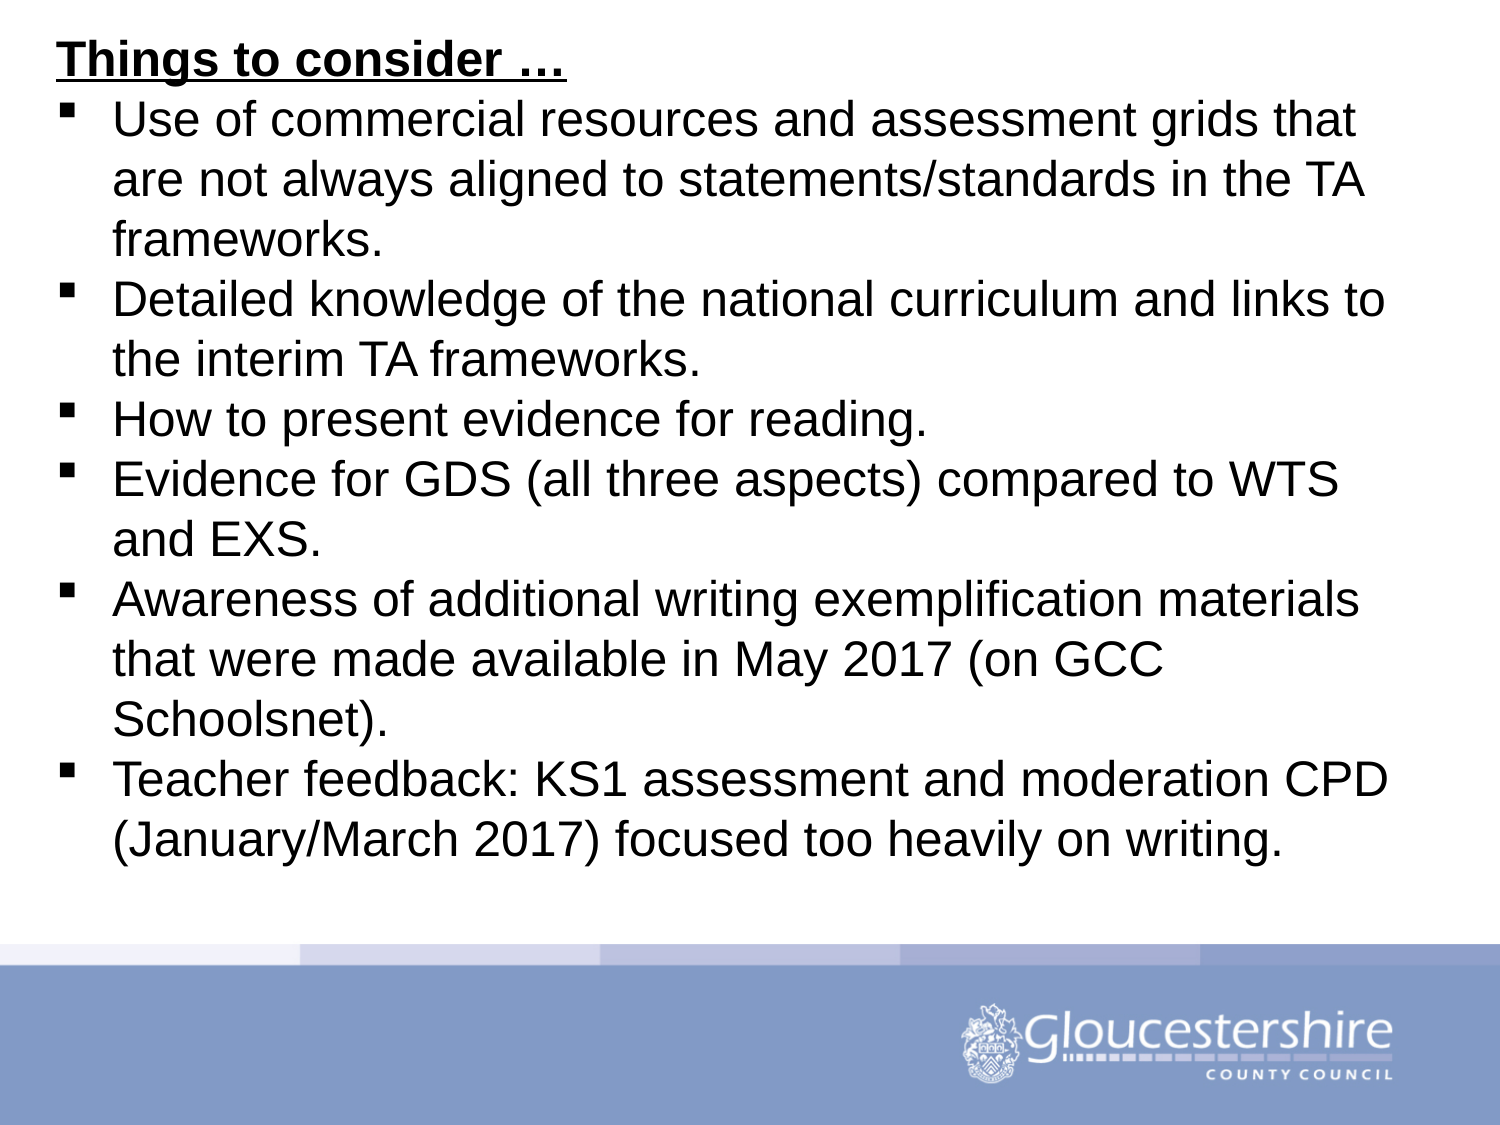

Things to consider …
Use of commercial resources and assessment grids that are not always aligned to statements/standards in the TA frameworks.
Detailed knowledge of the national curriculum and links to the interim TA frameworks.
How to present evidence for reading.
Evidence for GDS (all three aspects) compared to WTS and EXS.
Awareness of additional writing exemplification materials that were made available in May 2017 (on GCC Schoolsnet).
Teacher feedback: KS1 assessment and moderation CPD (January/March 2017) focused too heavily on writing.